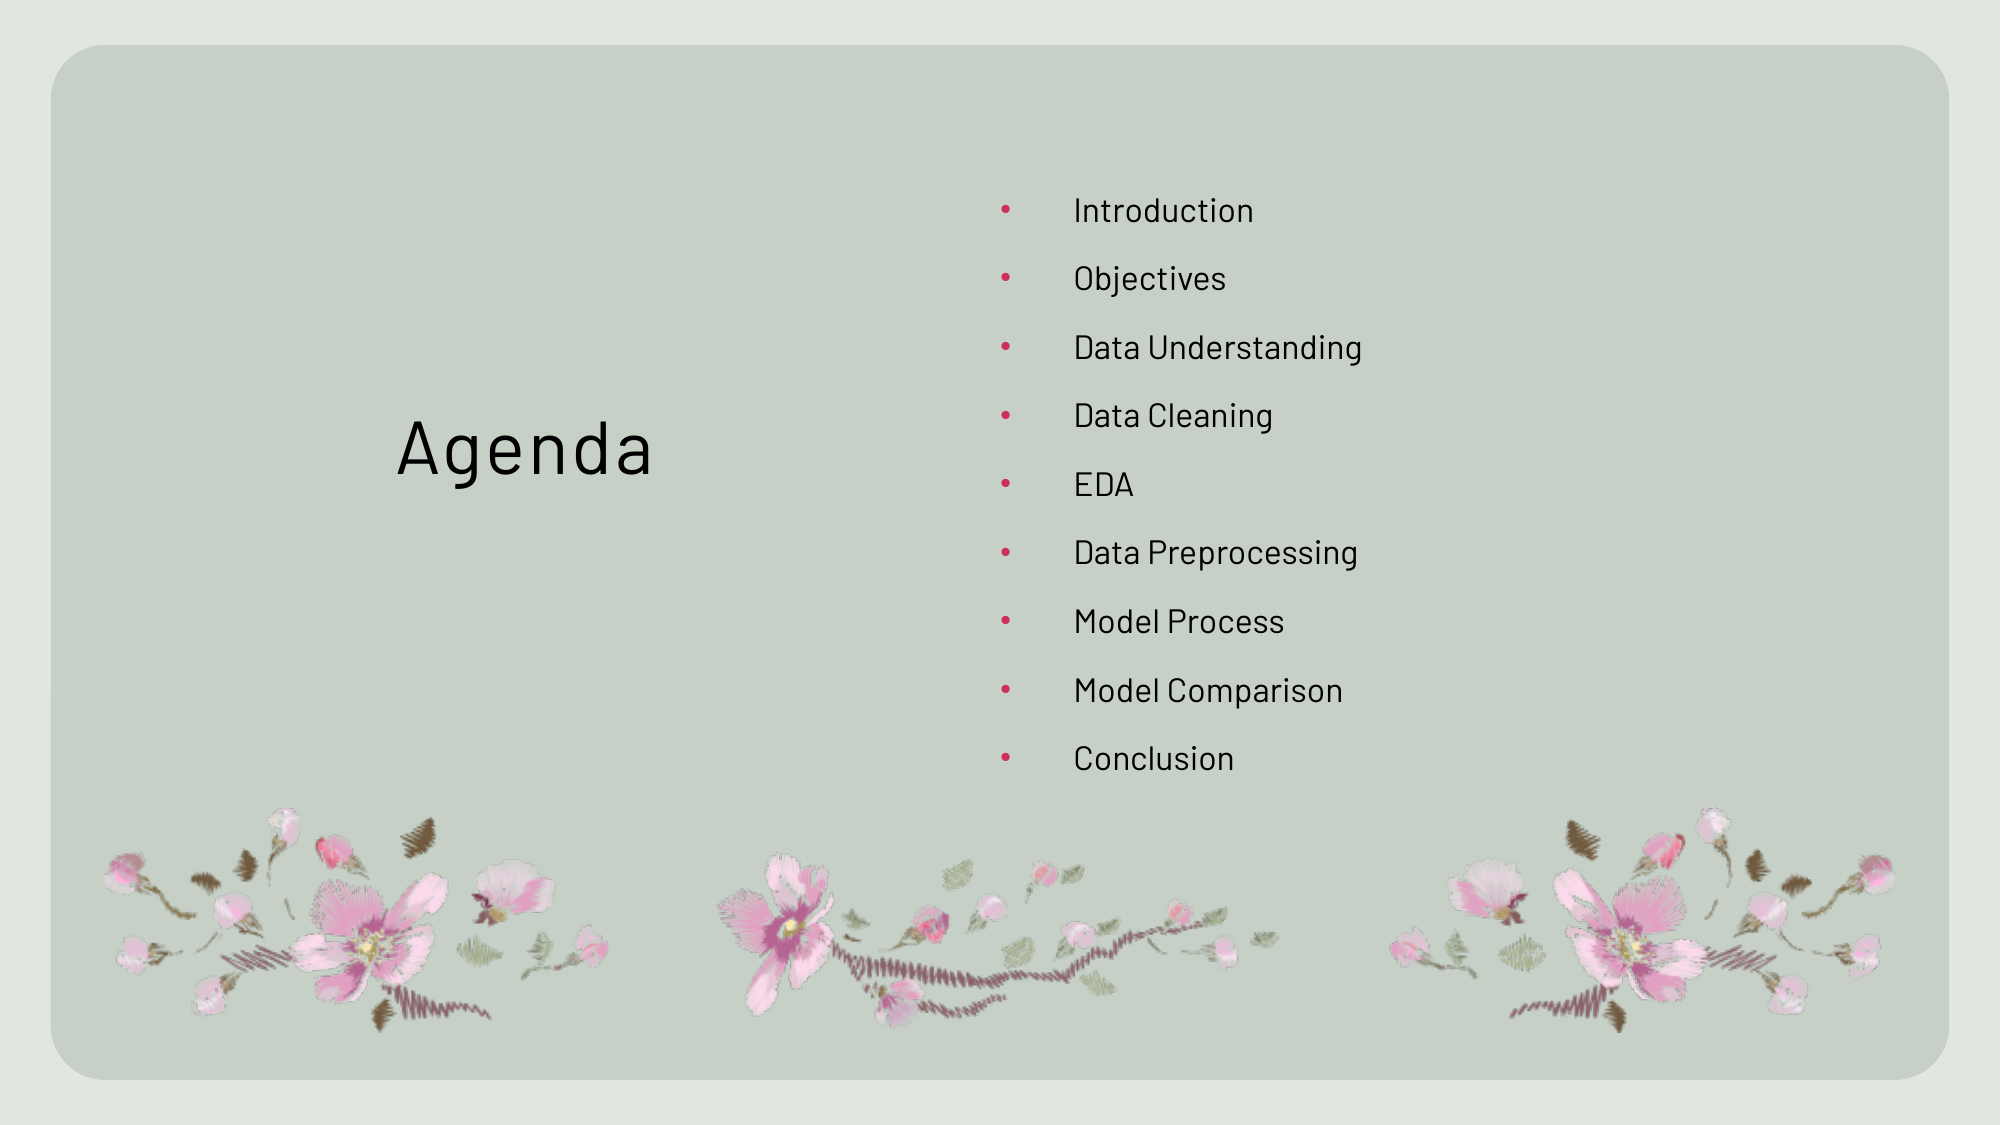

# Agenda

Introduction
Objectives
Data Understanding
Data Cleaning
EDA
Data Preprocessing
Model Process
Model Comparison
Conclusion